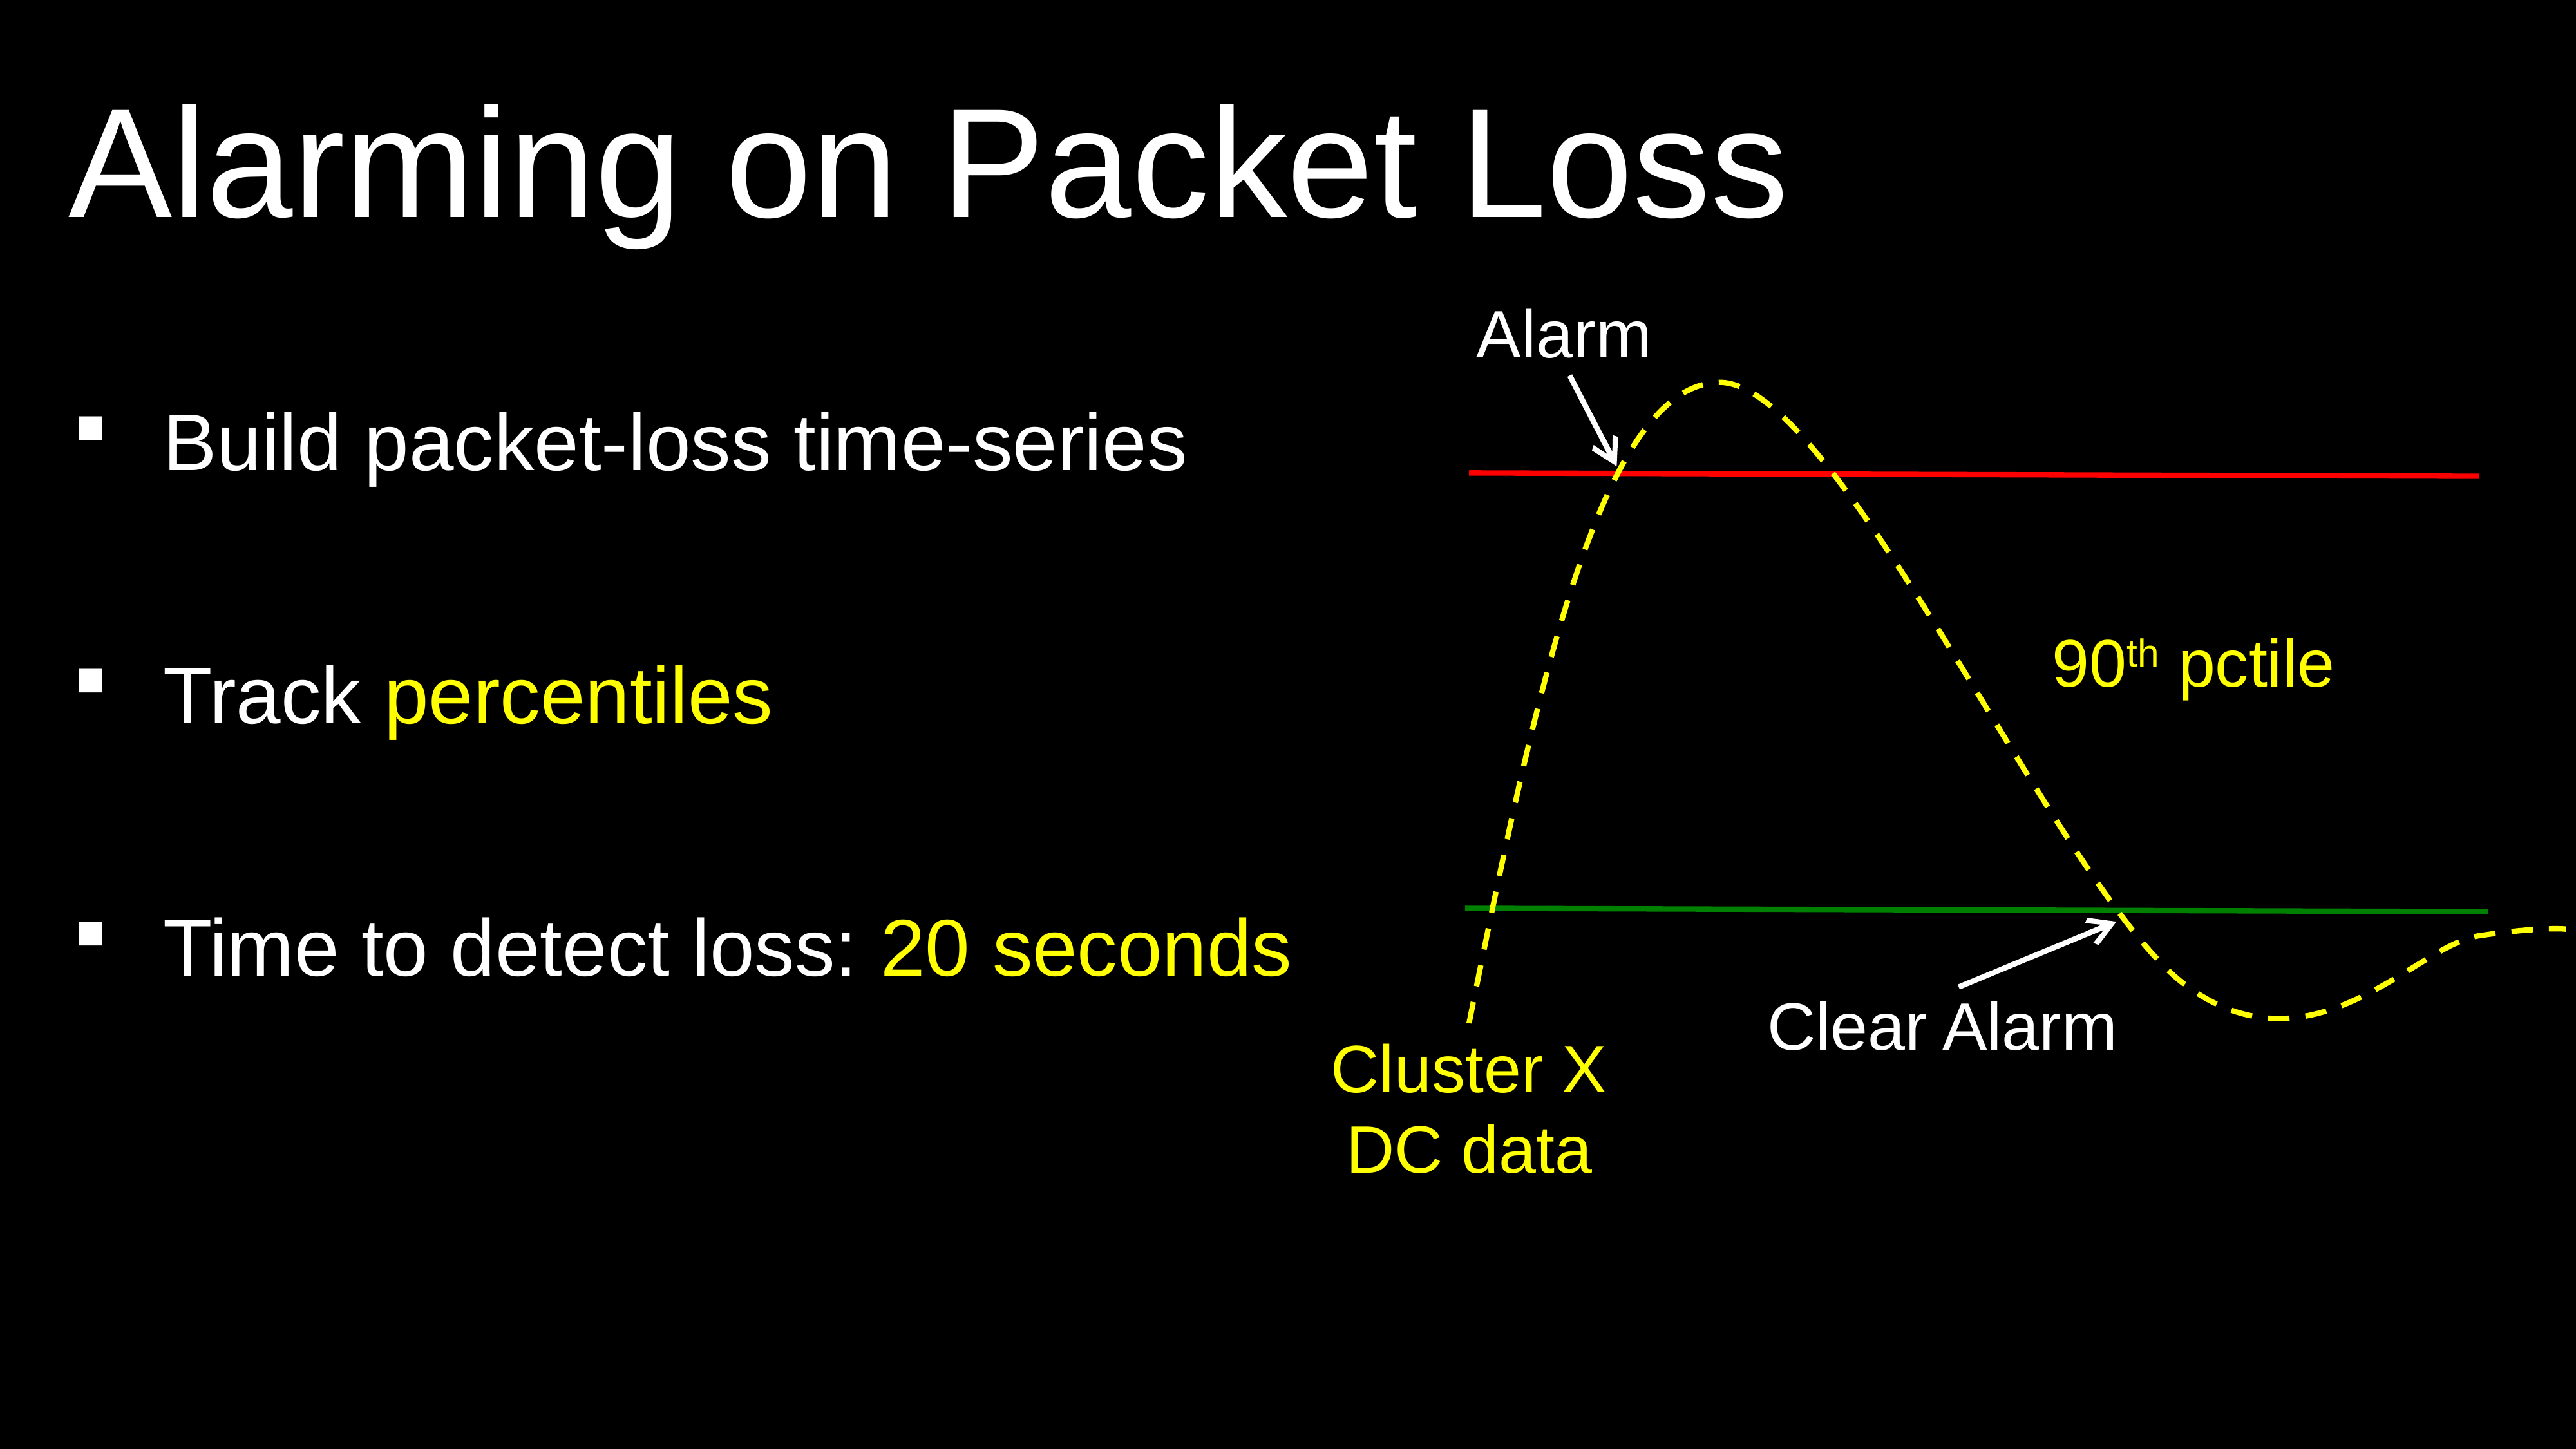

# Alarming on Packet Loss
Alarm
Build packet-loss time-series

Track percentiles

Time to detect loss: 20 seconds

90th pctile
Clear Alarm
Cluster X
DC data